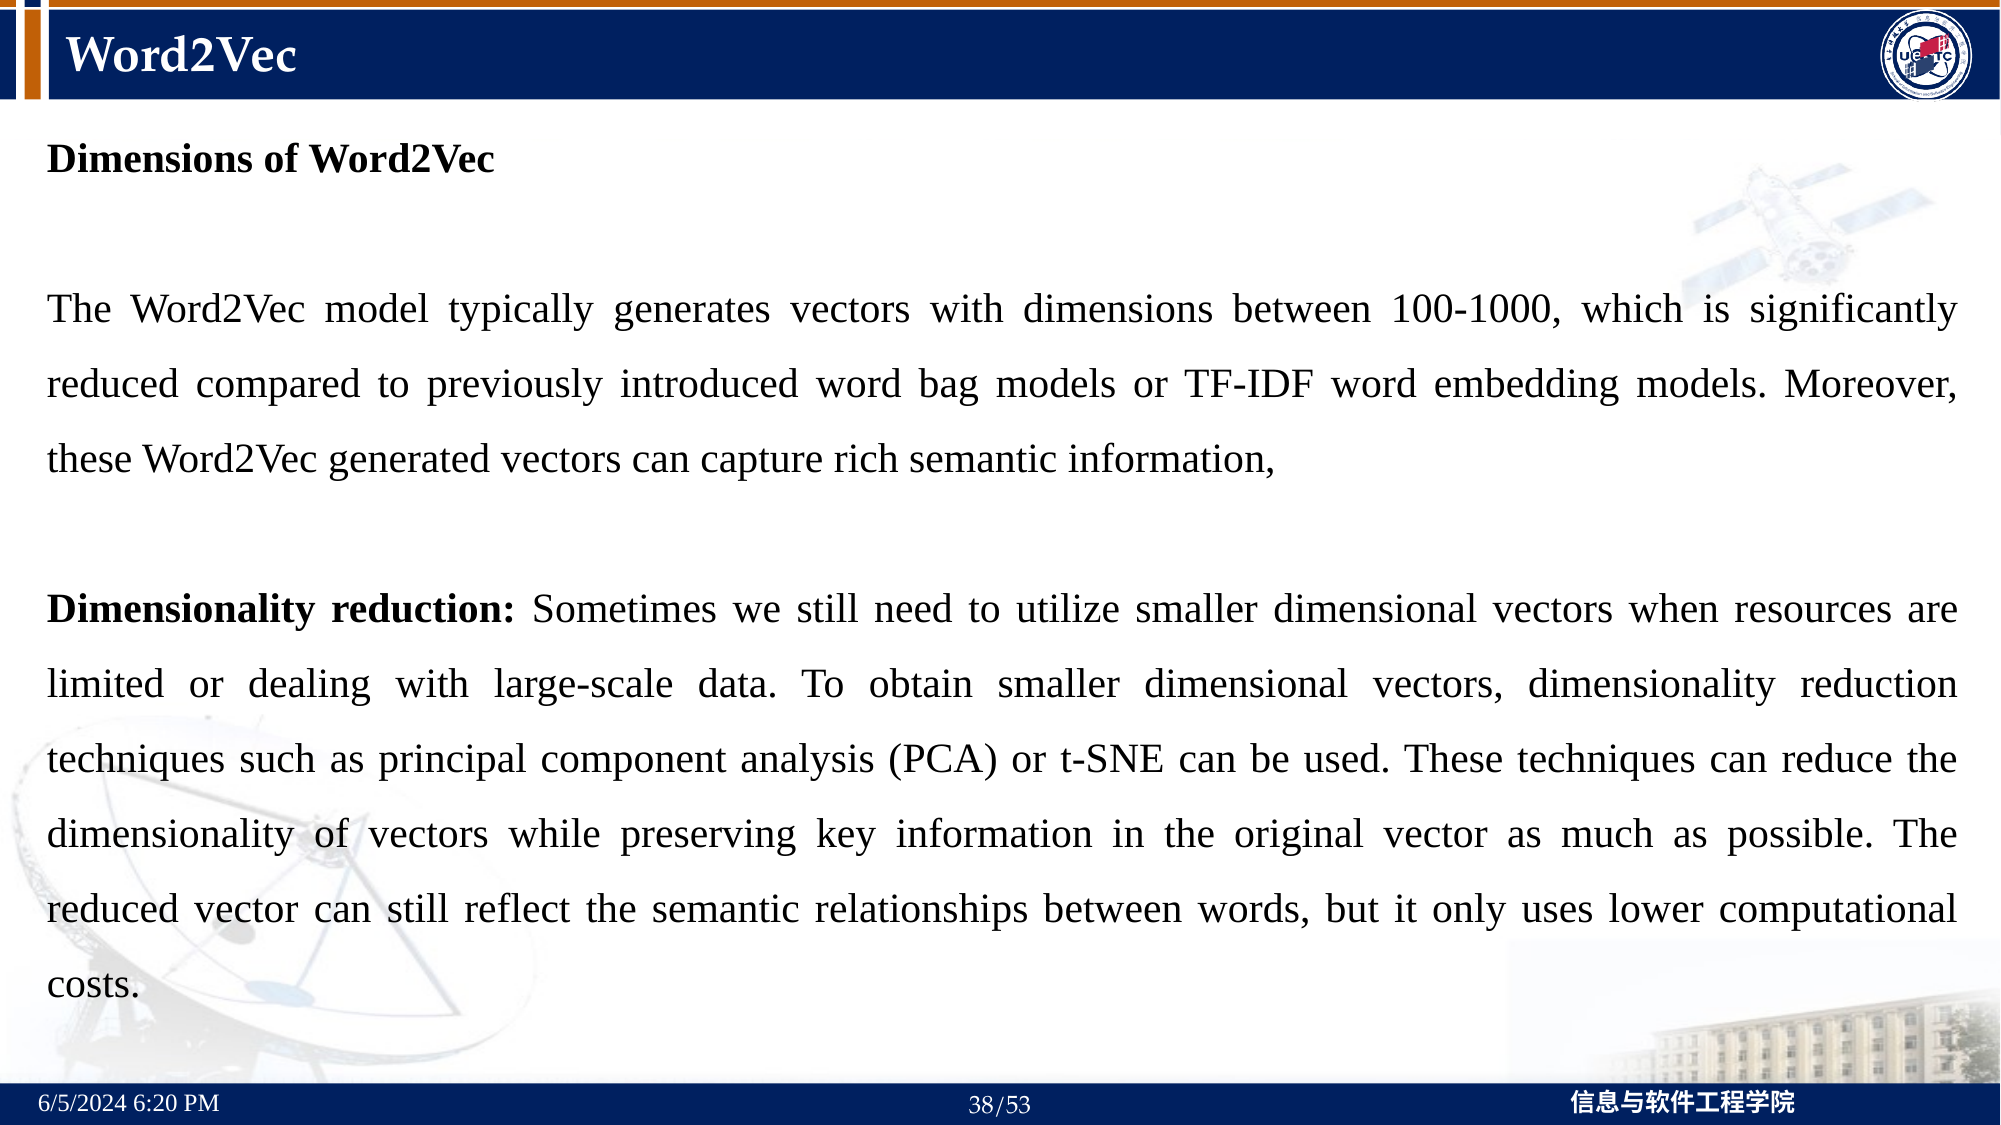

# Word2Vec
Dimensions of Word2Vec

The Word2Vec model typically generates vectors with dimensions between 100-1000, which is significantly reduced compared to previously introduced word bag models or TF-IDF word embedding models. Moreover, these Word2Vec generated vectors can capture rich semantic information,

Dimensionality reduction: Sometimes we still need to utilize smaller dimensional vectors when resources are limited or dealing with large-scale data. To obtain smaller dimensional vectors, dimensionality reduction techniques such as principal component analysis (PCA) or t-SNE can be used. These techniques can reduce the dimensionality of vectors while preserving key information in the original vector as much as possible. The reduced vector can still reflect the semantic relationships between words, but it only uses lower computational costs.